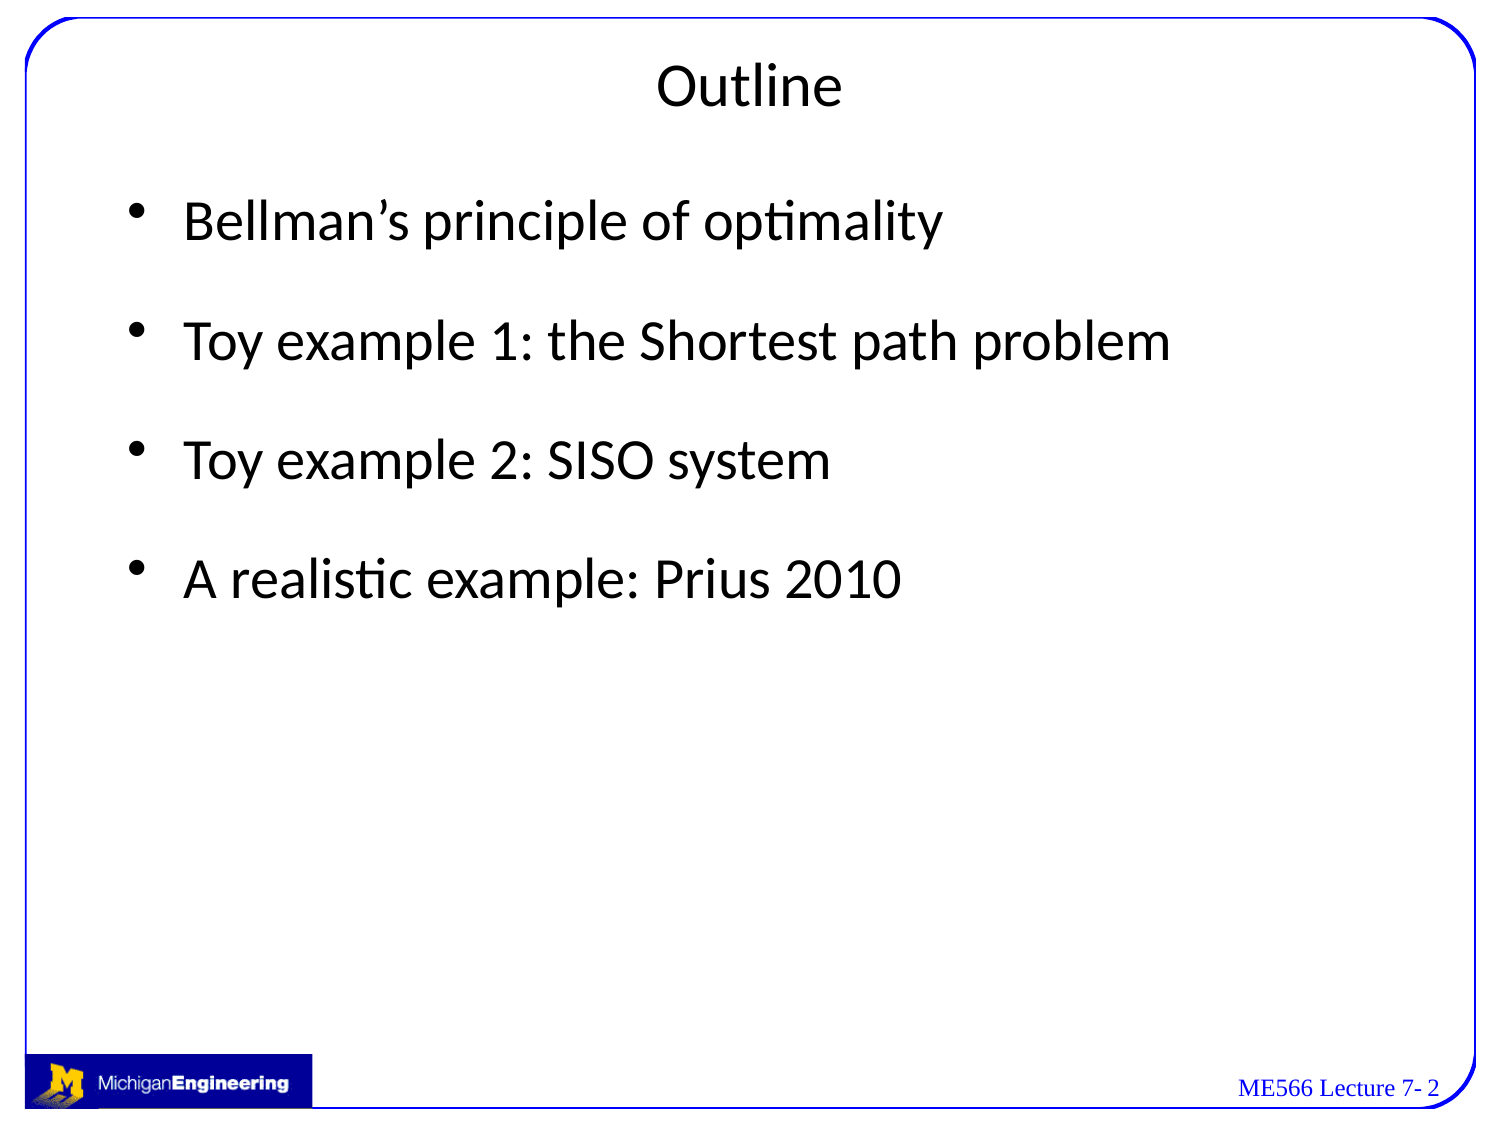

# Outline
Bellman’s principle of optimality
Toy example 1: the Shortest path problem
Toy example 2: SISO system
A realistic example: Prius 2010
ME566 Lecture 7-
2